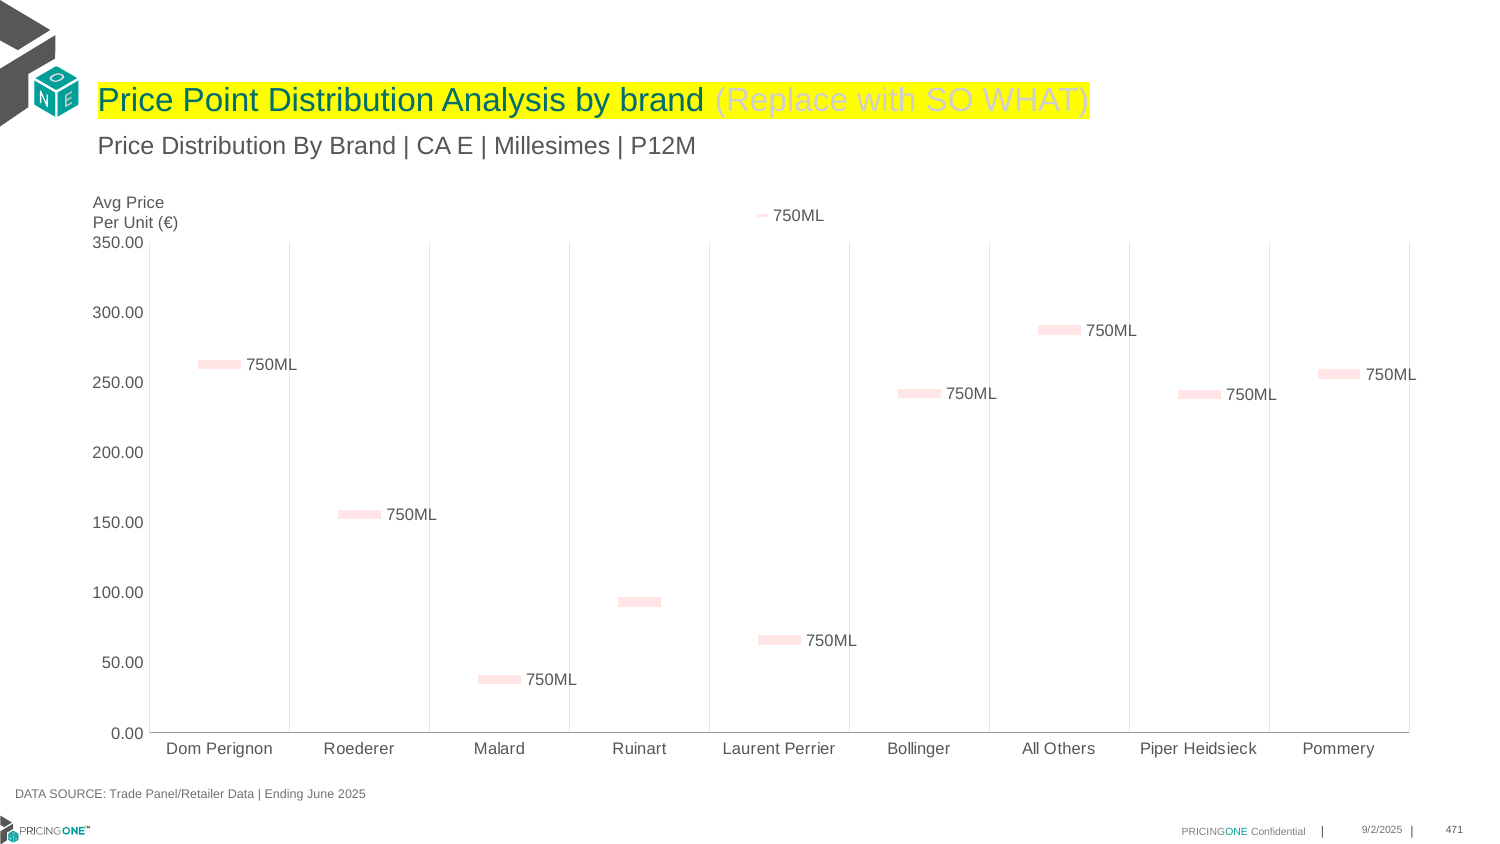

# Price Point Distribution Analysis by brand (Replace with SO WHAT)
Price Distribution By Brand | CA E | Millesimes | P12M

### Chart

| Category | 750ML |
|---|---|
| Dom Perignon | 262.7881 |
| Roederer | 155.6921 |
| Malard | 37.9448 |
| Ruinart | 93.1865 |
| Laurent Perrier | 66.1161 |
| Bollinger | 242.0323 |
| All Others | 287.3125 |
| Piper Heidsieck | 241.3684 |
| Pommery | 255.8667 |
Avg Price
Per Unit (€)
DATA SOURCE: Trade Panel/Retailer Data | Ending June 2025
9/2/2025
471